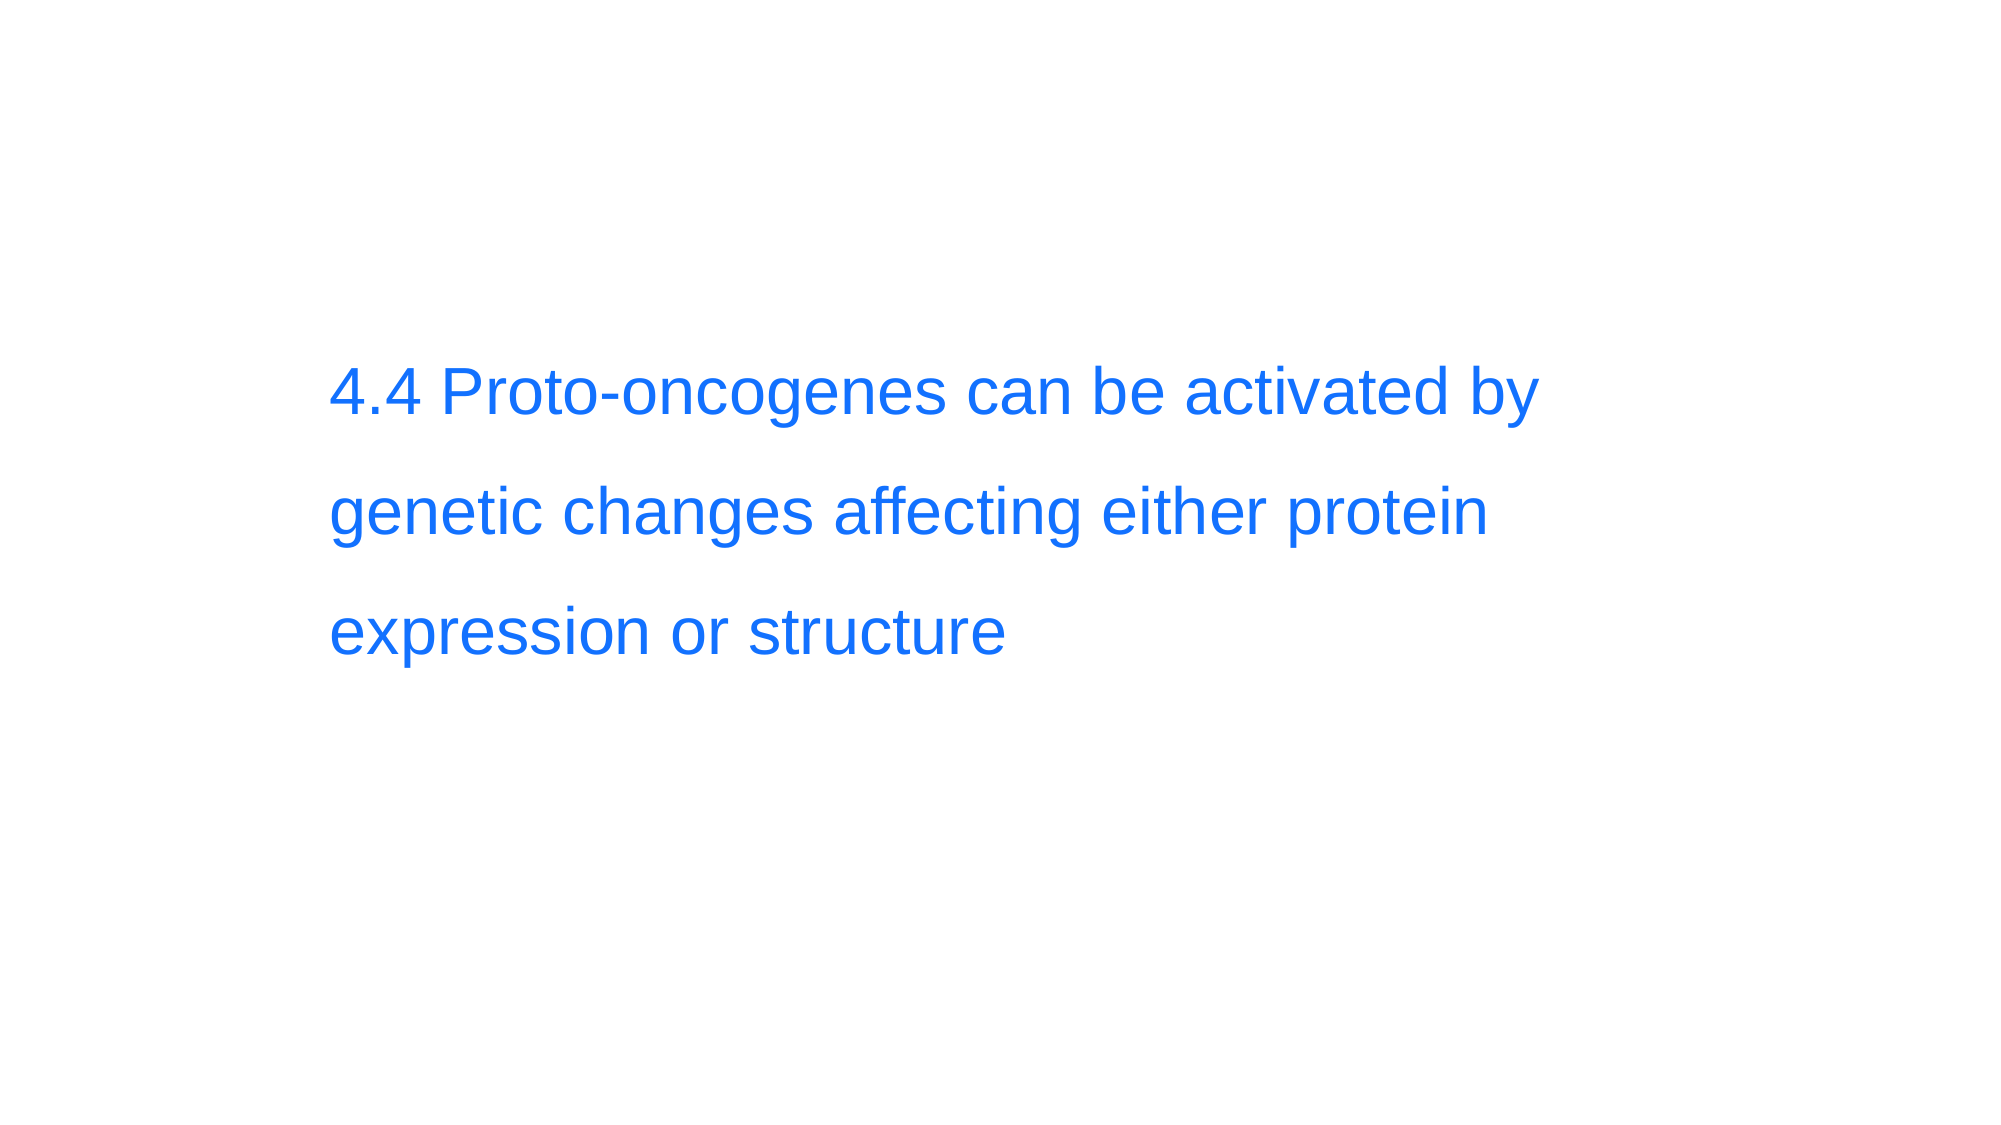

4.4 Proto-oncogenes can be activated by genetic changes affecting either protein expression or structure